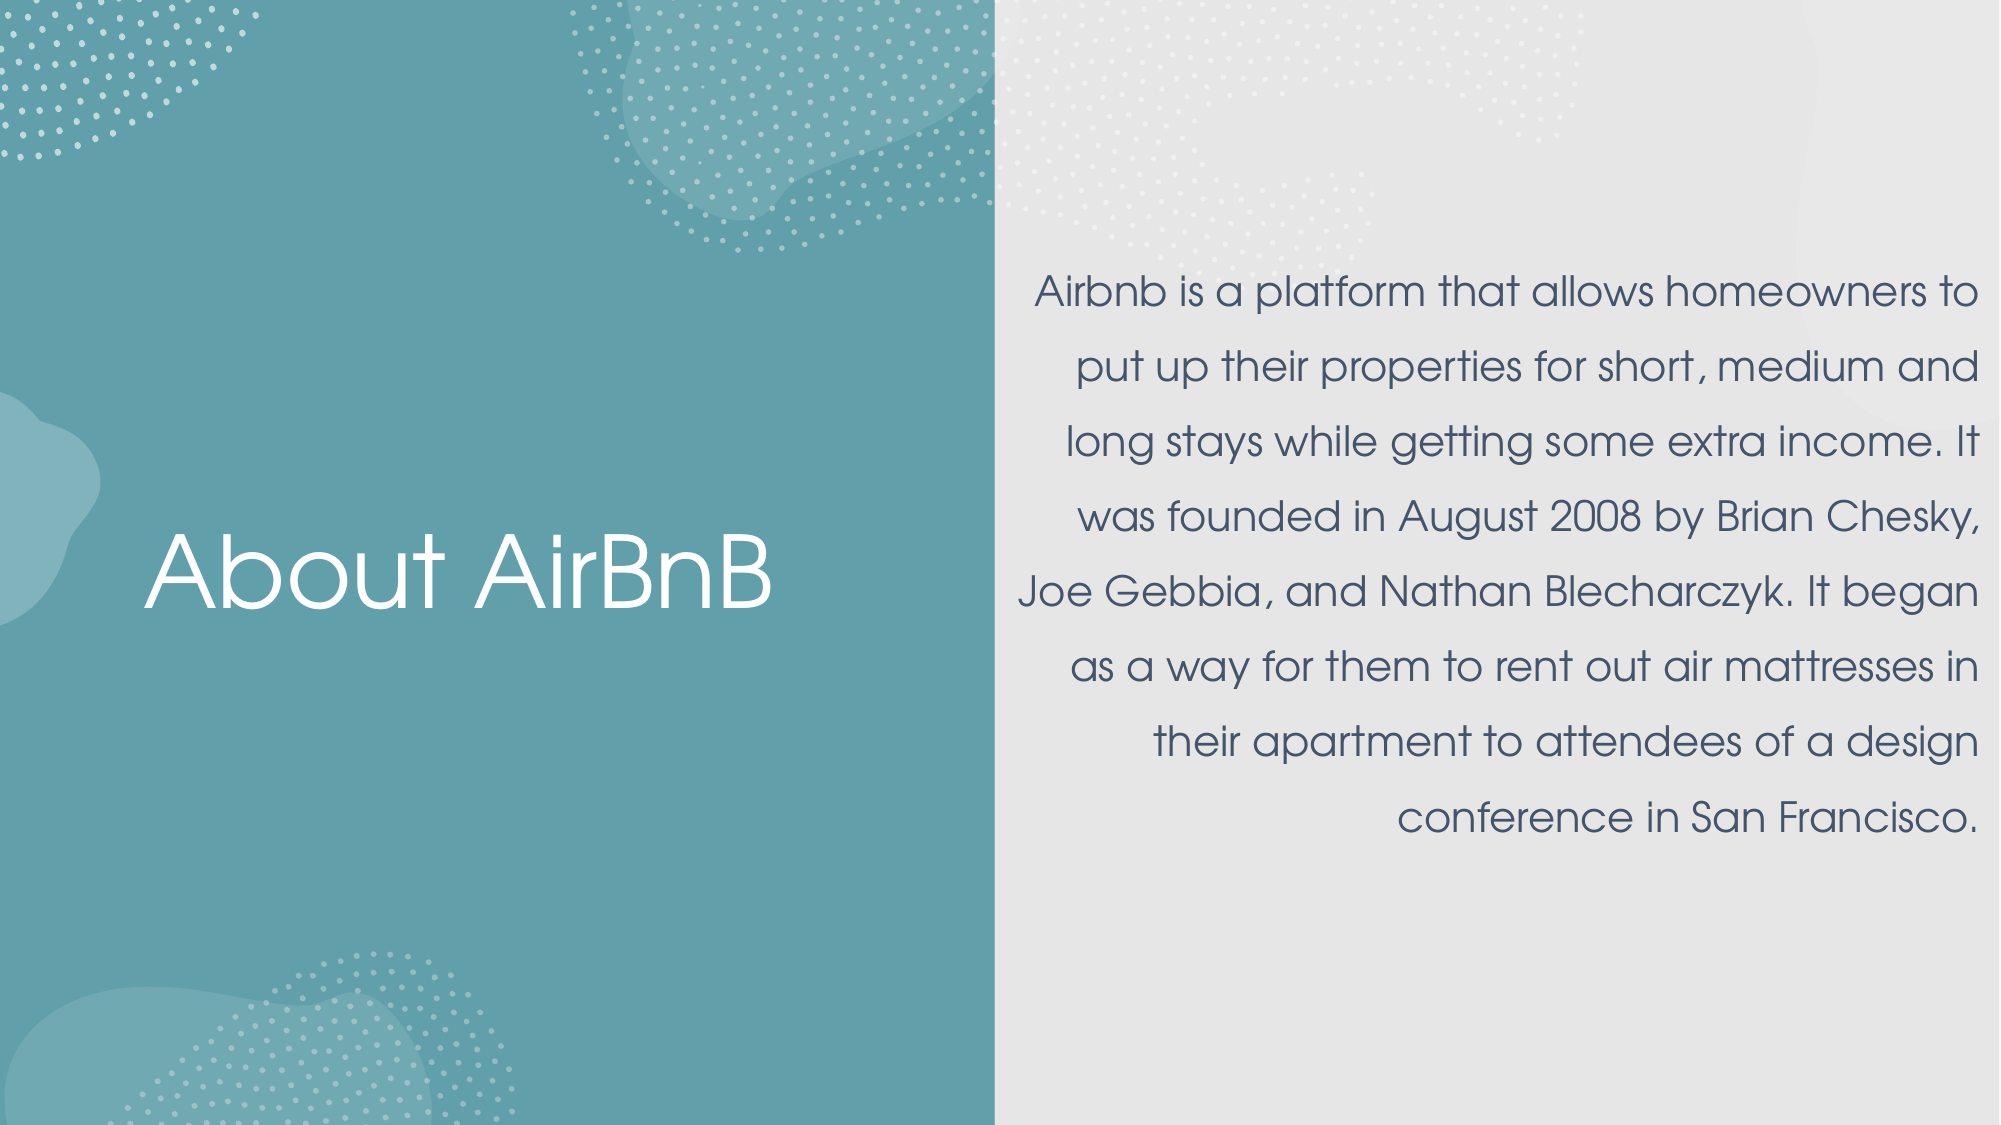

Airbnb is a platform that allows homeowners to put up their properties for short, medium and long stays while getting some extra income. It was founded in August 2008 by Brian Chesky, Joe Gebbia, and Nathan Blecharczyk. It began as a way for them to rent out air mattresses in their apartment to attendees of a design conference in San Francisco.
# About AirBnB